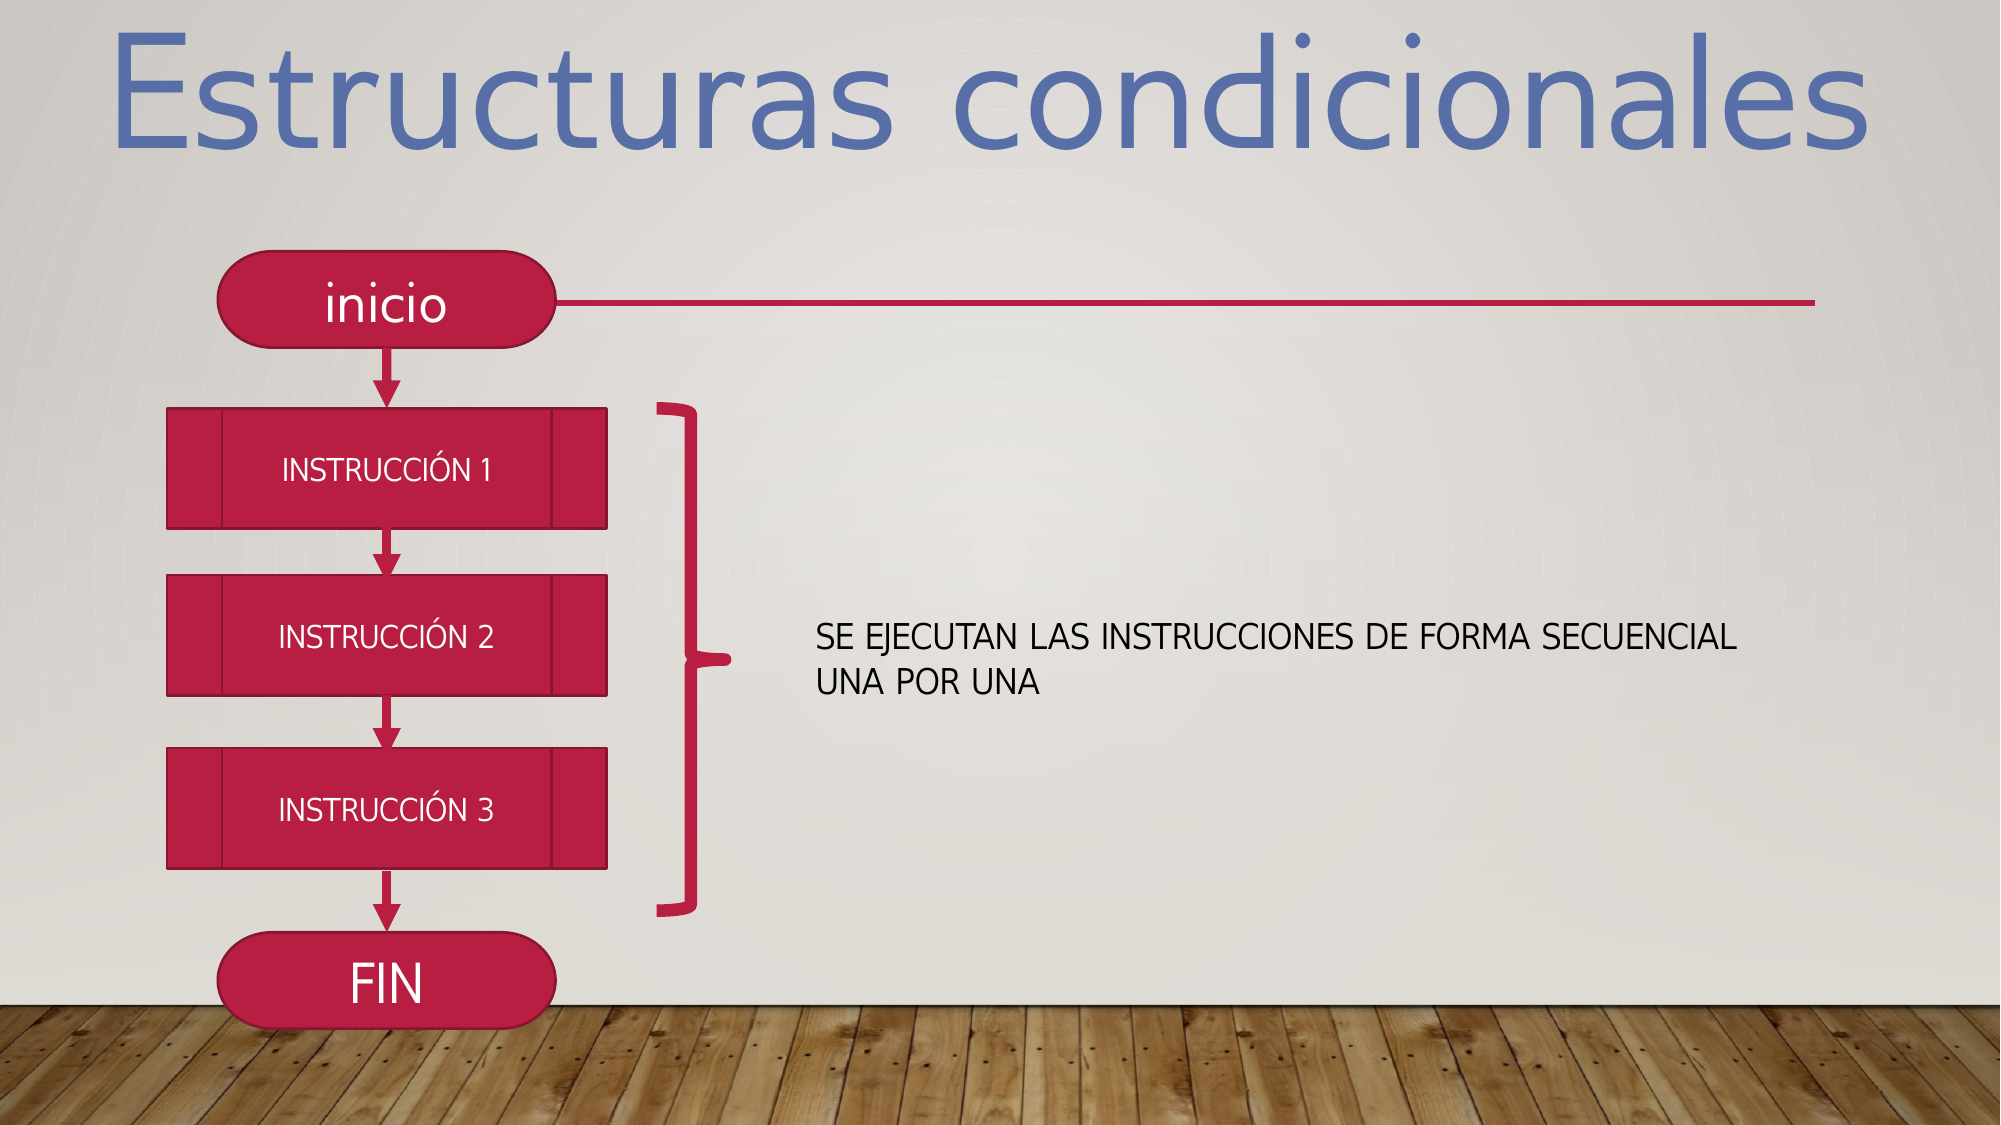

Estructuras condicionales
inicio
INSTRUCCIÓN 1
INSTRUCCIÓN 2
INSTRUCCIÓN 3
FIN

SE EJECUTAN LAS INSTRUCCIONES DE FORMA SECUENCIAL
UNA POR UNA